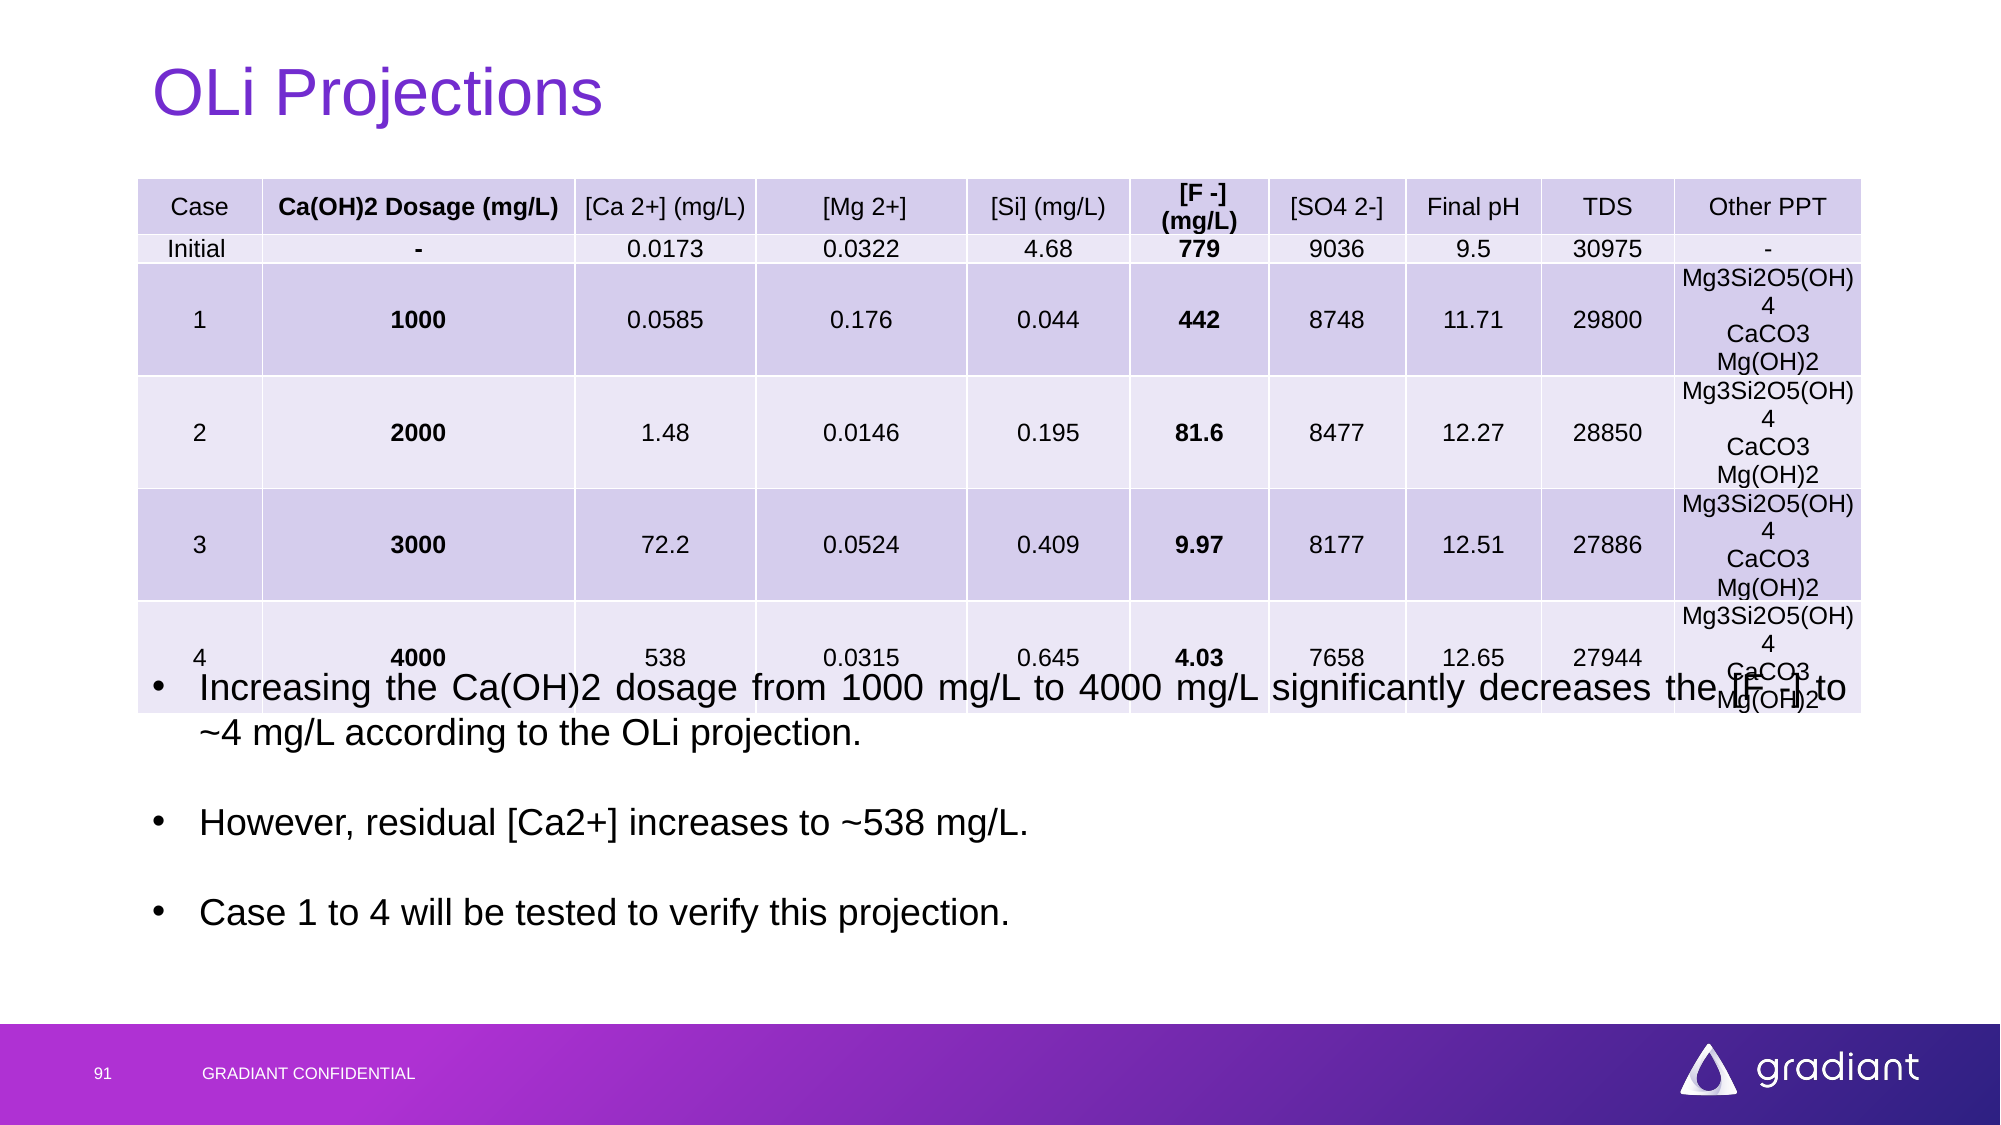

# OLi Projections
| Case | Ca(OH)2 Dosage (mg/L) | [Ca 2+] (mg/L) | [Mg 2+] | [Si] (mg/L) | [F -] (mg/L) | [SO4 2-] | Final pH | TDS | Other PPT |
| --- | --- | --- | --- | --- | --- | --- | --- | --- | --- |
| Initial | - | 0.0173 | 0.0322 | 4.68 | 779 | 9036 | 9.5 | 30975 | - |
| 1 | 1000 | 0.0585 | 0.176 | 0.044 | 442 | 8748 | 11.71 | 29800 | Mg3Si2O5(OH)4 CaCO3 Mg(OH)2 |
| 2 | 2000 | 1.48 | 0.0146 | 0.195 | 81.6 | 8477 | 12.27 | 28850 | Mg3Si2O5(OH)4 CaCO3 Mg(OH)2 |
| 3 | 3000 | 72.2 | 0.0524 | 0.409 | 9.97 | 8177 | 12.51 | 27886 | Mg3Si2O5(OH)4 CaCO3 Mg(OH)2 |
| 4 | 4000 | 538 | 0.0315 | 0.645 | 4.03 | 7658 | 12.65 | 27944 | Mg3Si2O5(OH)4 CaCO3 Mg(OH)2 |
Increasing the Ca(OH)2 dosage from 1000 mg/L to 4000 mg/L significantly decreases the [F -] to ~4 mg/L according to the OLi projection.

However, residual [Ca2+] increases to ~538 mg/L.

Case 1 to 4 will be tested to verify this projection.

91
GRADIANT CONFIDENTIAL